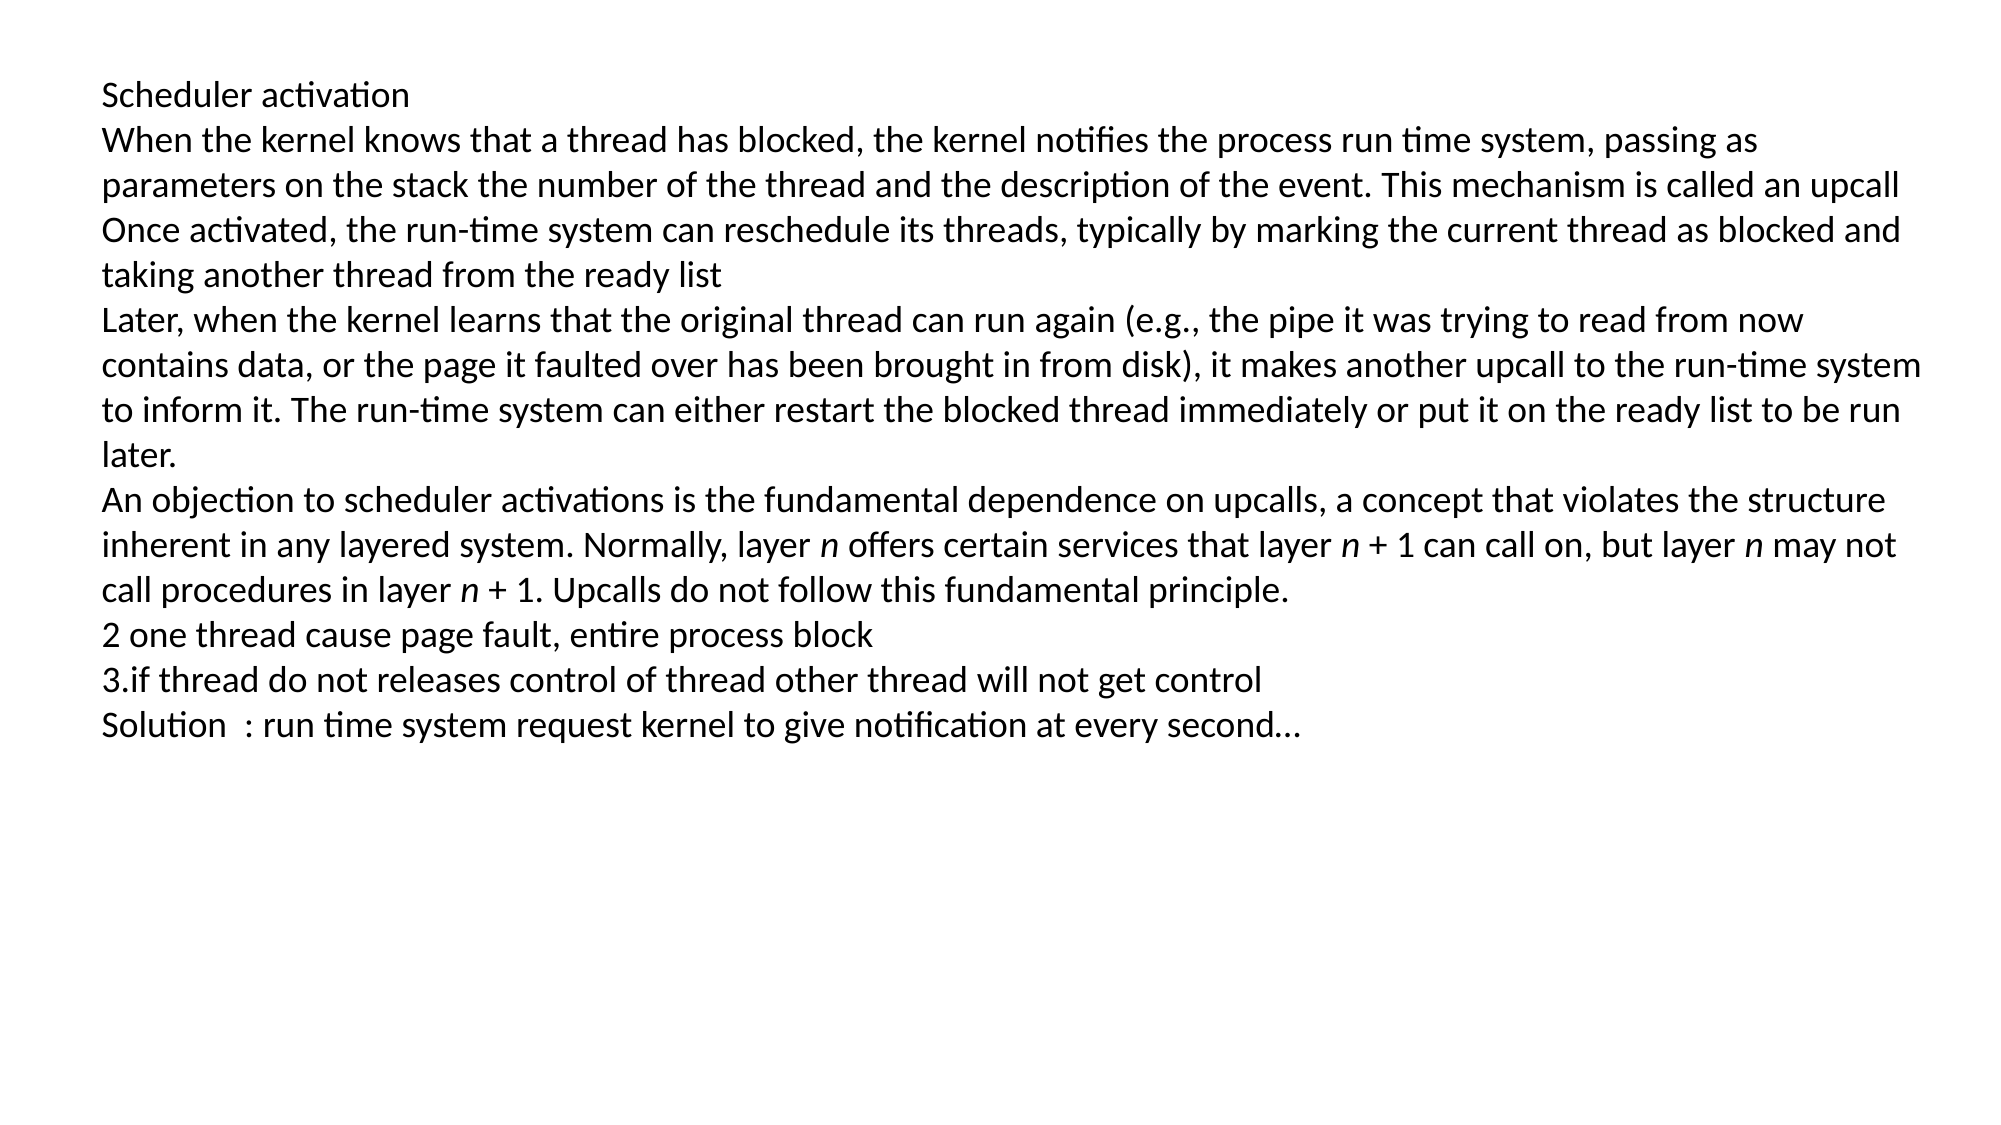

Scheduler activation
When the kernel knows that a thread has blocked, the kernel notifies the process run time system, passing as parameters on the stack the number of the thread and the description of the event. This mechanism is called an upcall
Once activated, the run-time system can reschedule its threads, typically by marking the current thread as blocked and taking another thread from the ready list
Later, when the kernel learns that the original thread can run again (e.g., the pipe it was trying to read from now contains data, or the page it faulted over has been brought in from disk), it makes another upcall to the run-time system to inform it. The run-time system can either restart the blocked thread immediately or put it on the ready list to be run later.
An objection to scheduler activations is the fundamental dependence on upcalls, a concept that violates the structure inherent in any layered system. Normally, layer n offers certain services that layer n + 1 can call on, but layer n may not call procedures in layer n + 1. Upcalls do not follow this fundamental principle.
2 one thread cause page fault, entire process block
3.if thread do not releases control of thread other thread will not get control
Solution  : run time system request kernel to give notification at every second…